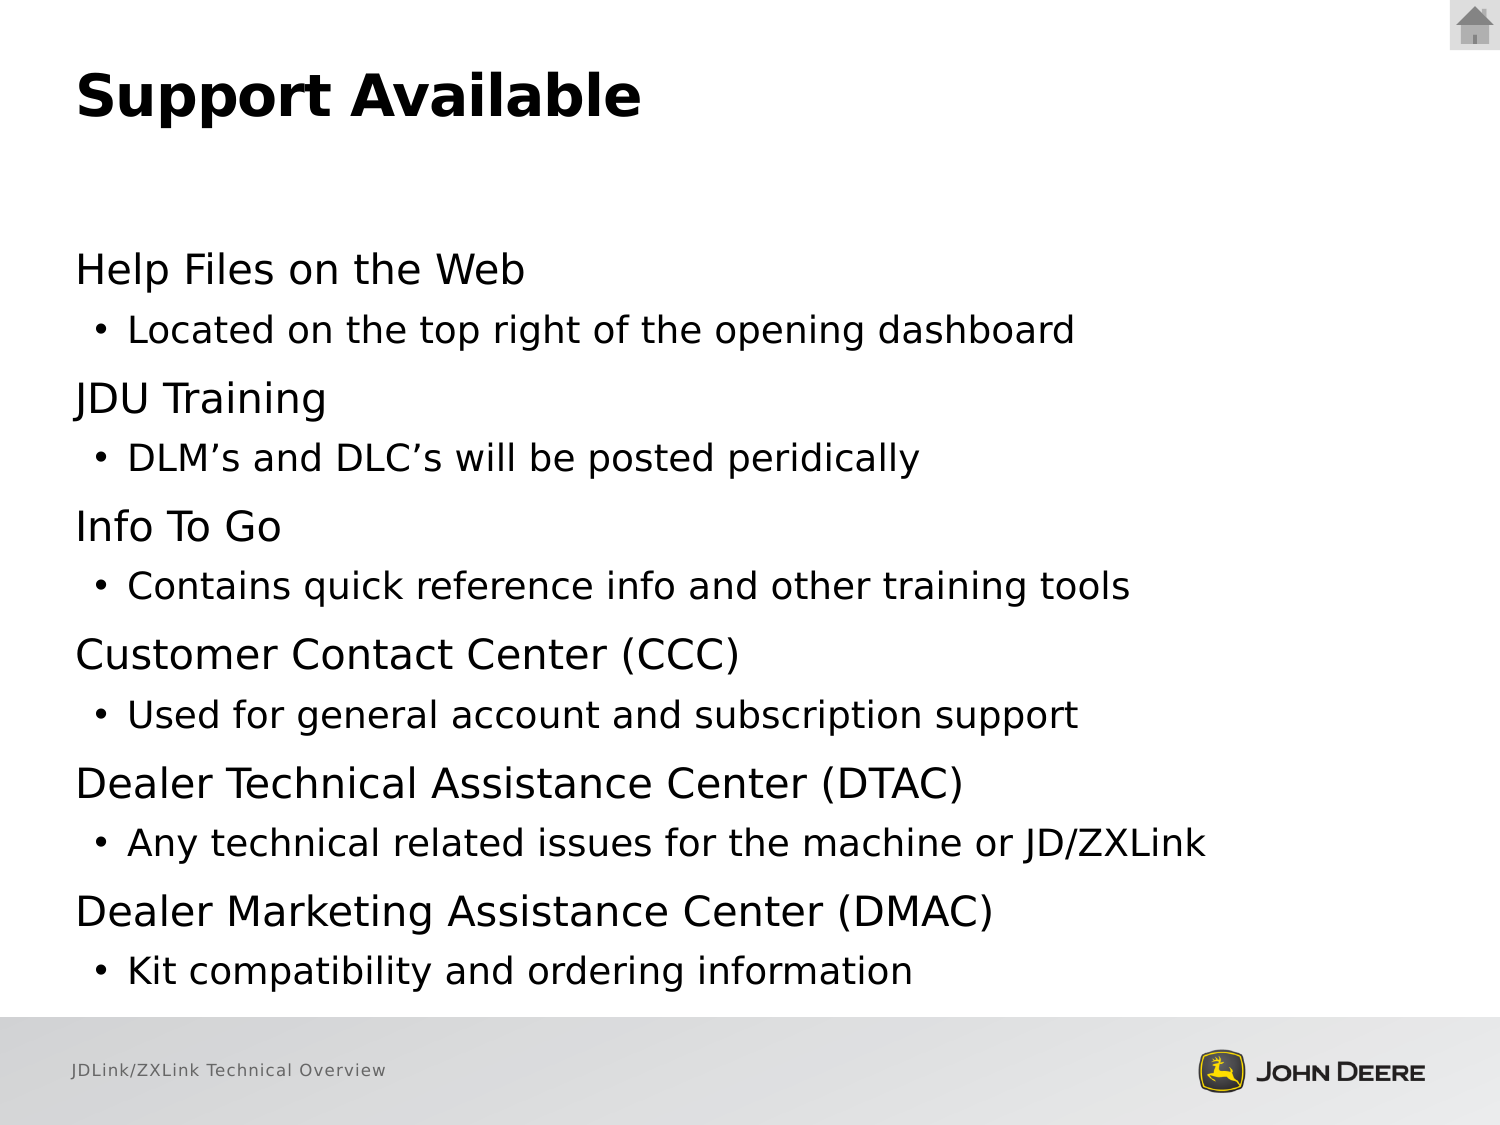

# Support Available
Help Files on the Web
Located on the top right of the opening dashboard
JDU Training
DLM’s and DLC’s will be posted peridically
Info To Go
Contains quick reference info and other training tools
Customer Contact Center (CCC)
Used for general account and subscription support
Dealer Technical Assistance Center (DTAC)
Any technical related issues for the machine or JD/ZXLink
Dealer Marketing Assistance Center (DMAC)
Kit compatibility and ordering information